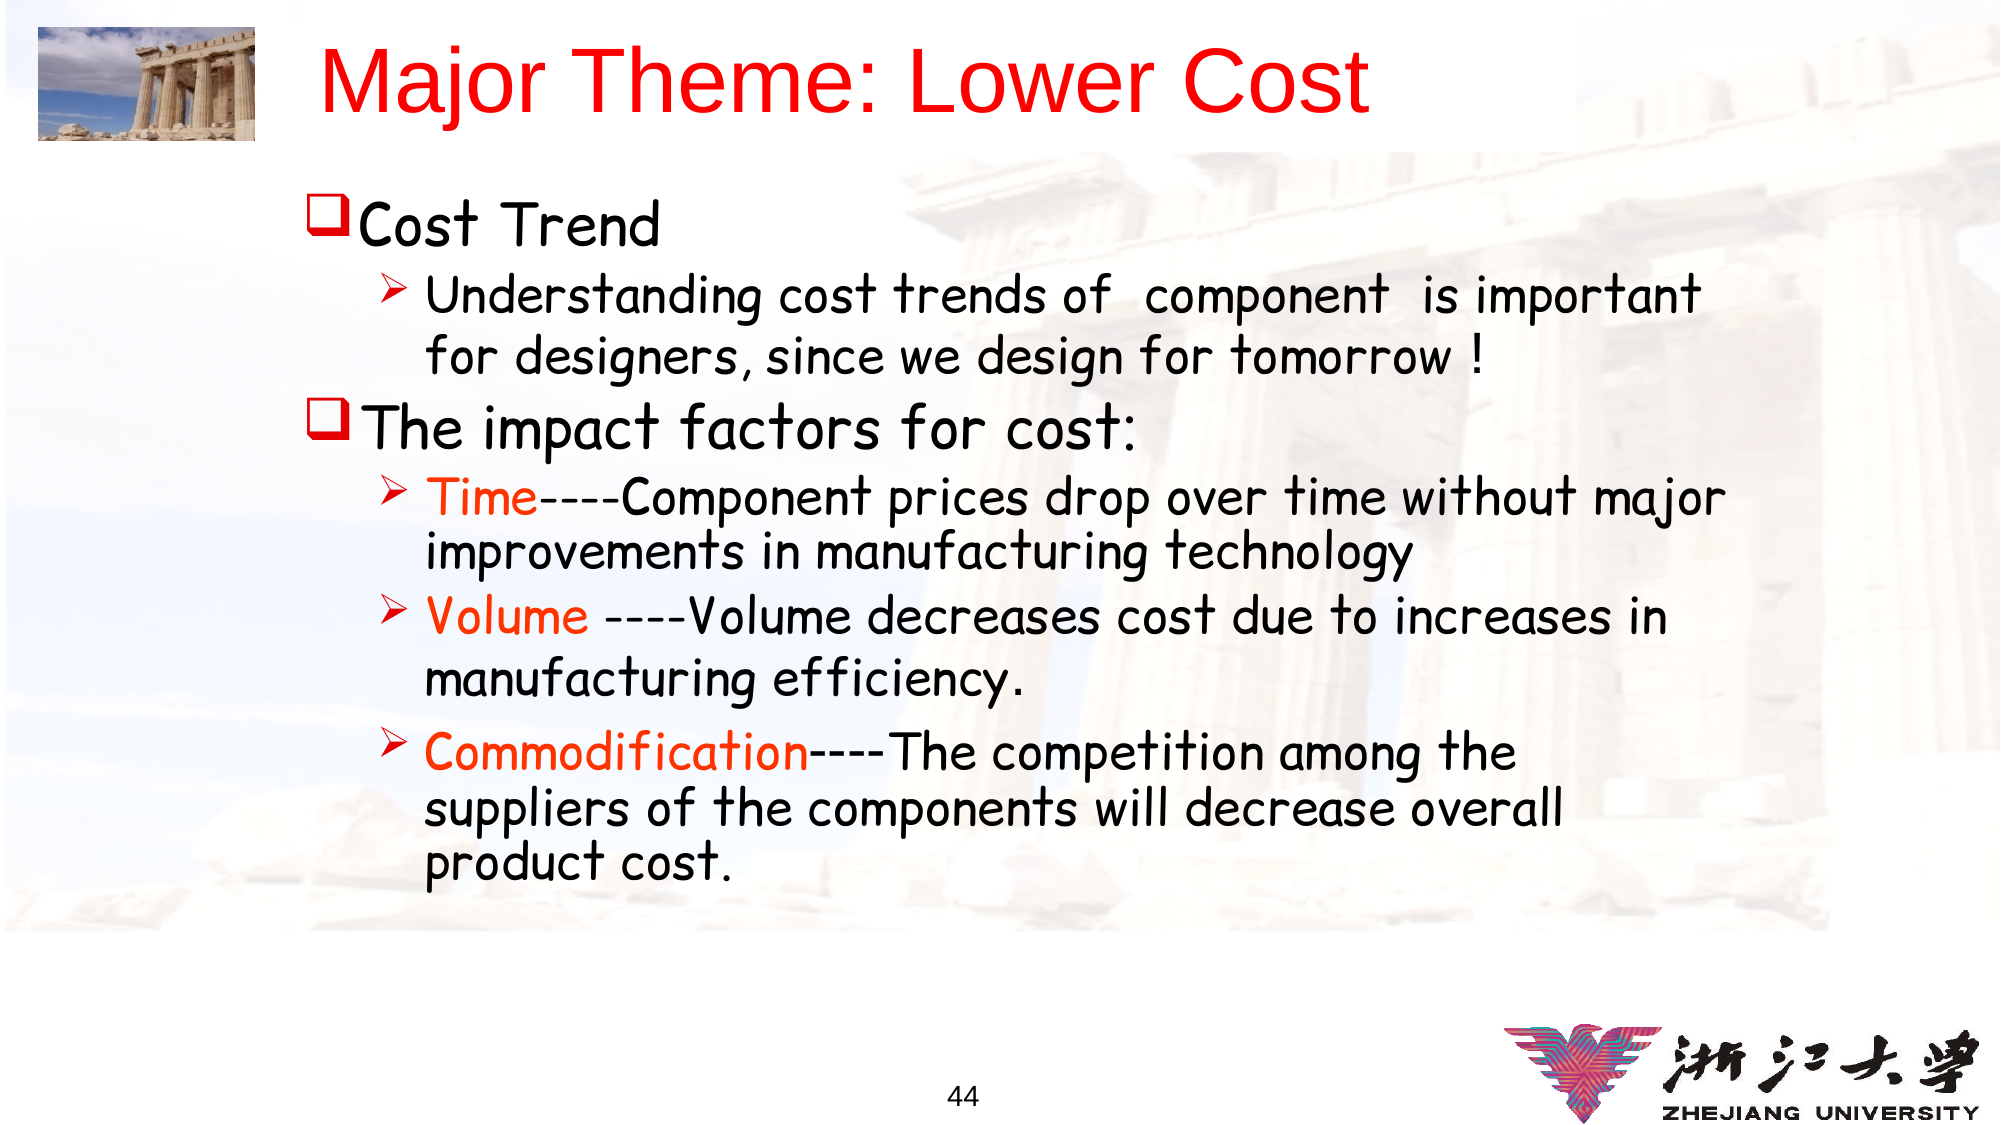

# Major Theme: Lower Cost
Cost Trend
Understanding cost trends of  component  is important for designers, since we design for tomorrow !
The impact factors for cost:
Time----Component prices drop over time without major improvements in manufacturing technology
Volume ----Volume decreases cost due to increases in manufacturing efficiency.
Commodification----The competition among the suppliers of the components will decrease overall product cost.